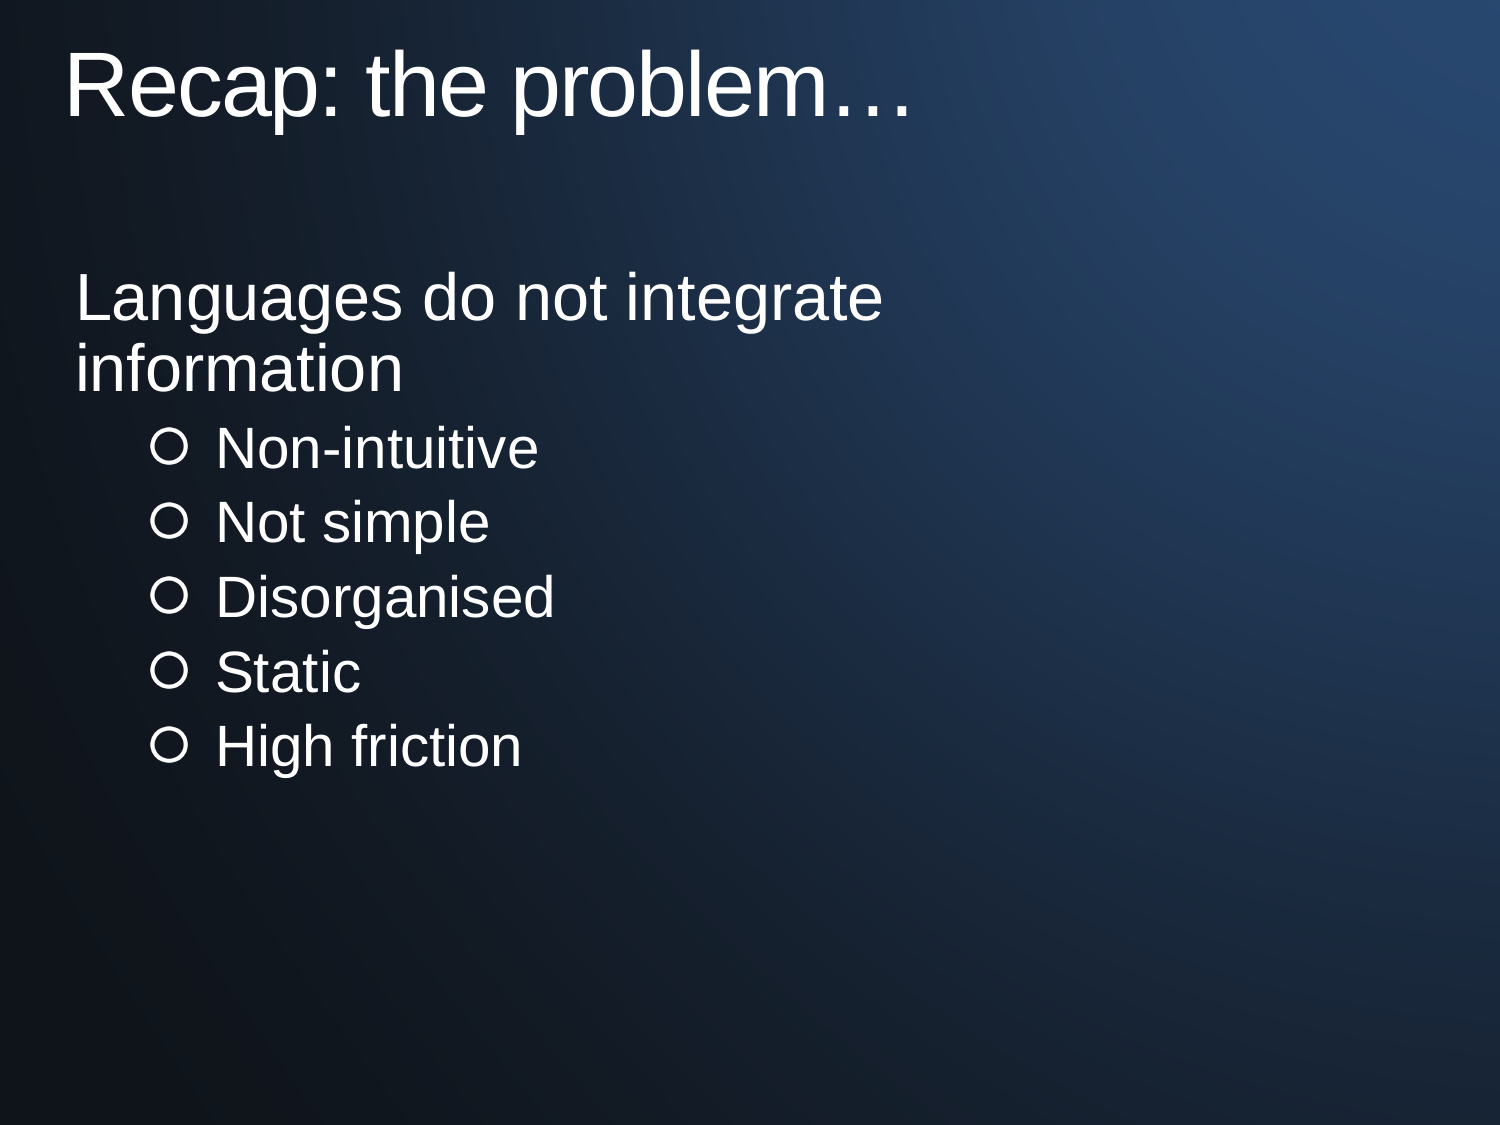

# Recap: the problem…
Languages do not integrate information
Non-intuitive
Not simple
Disorganised
Static
High friction